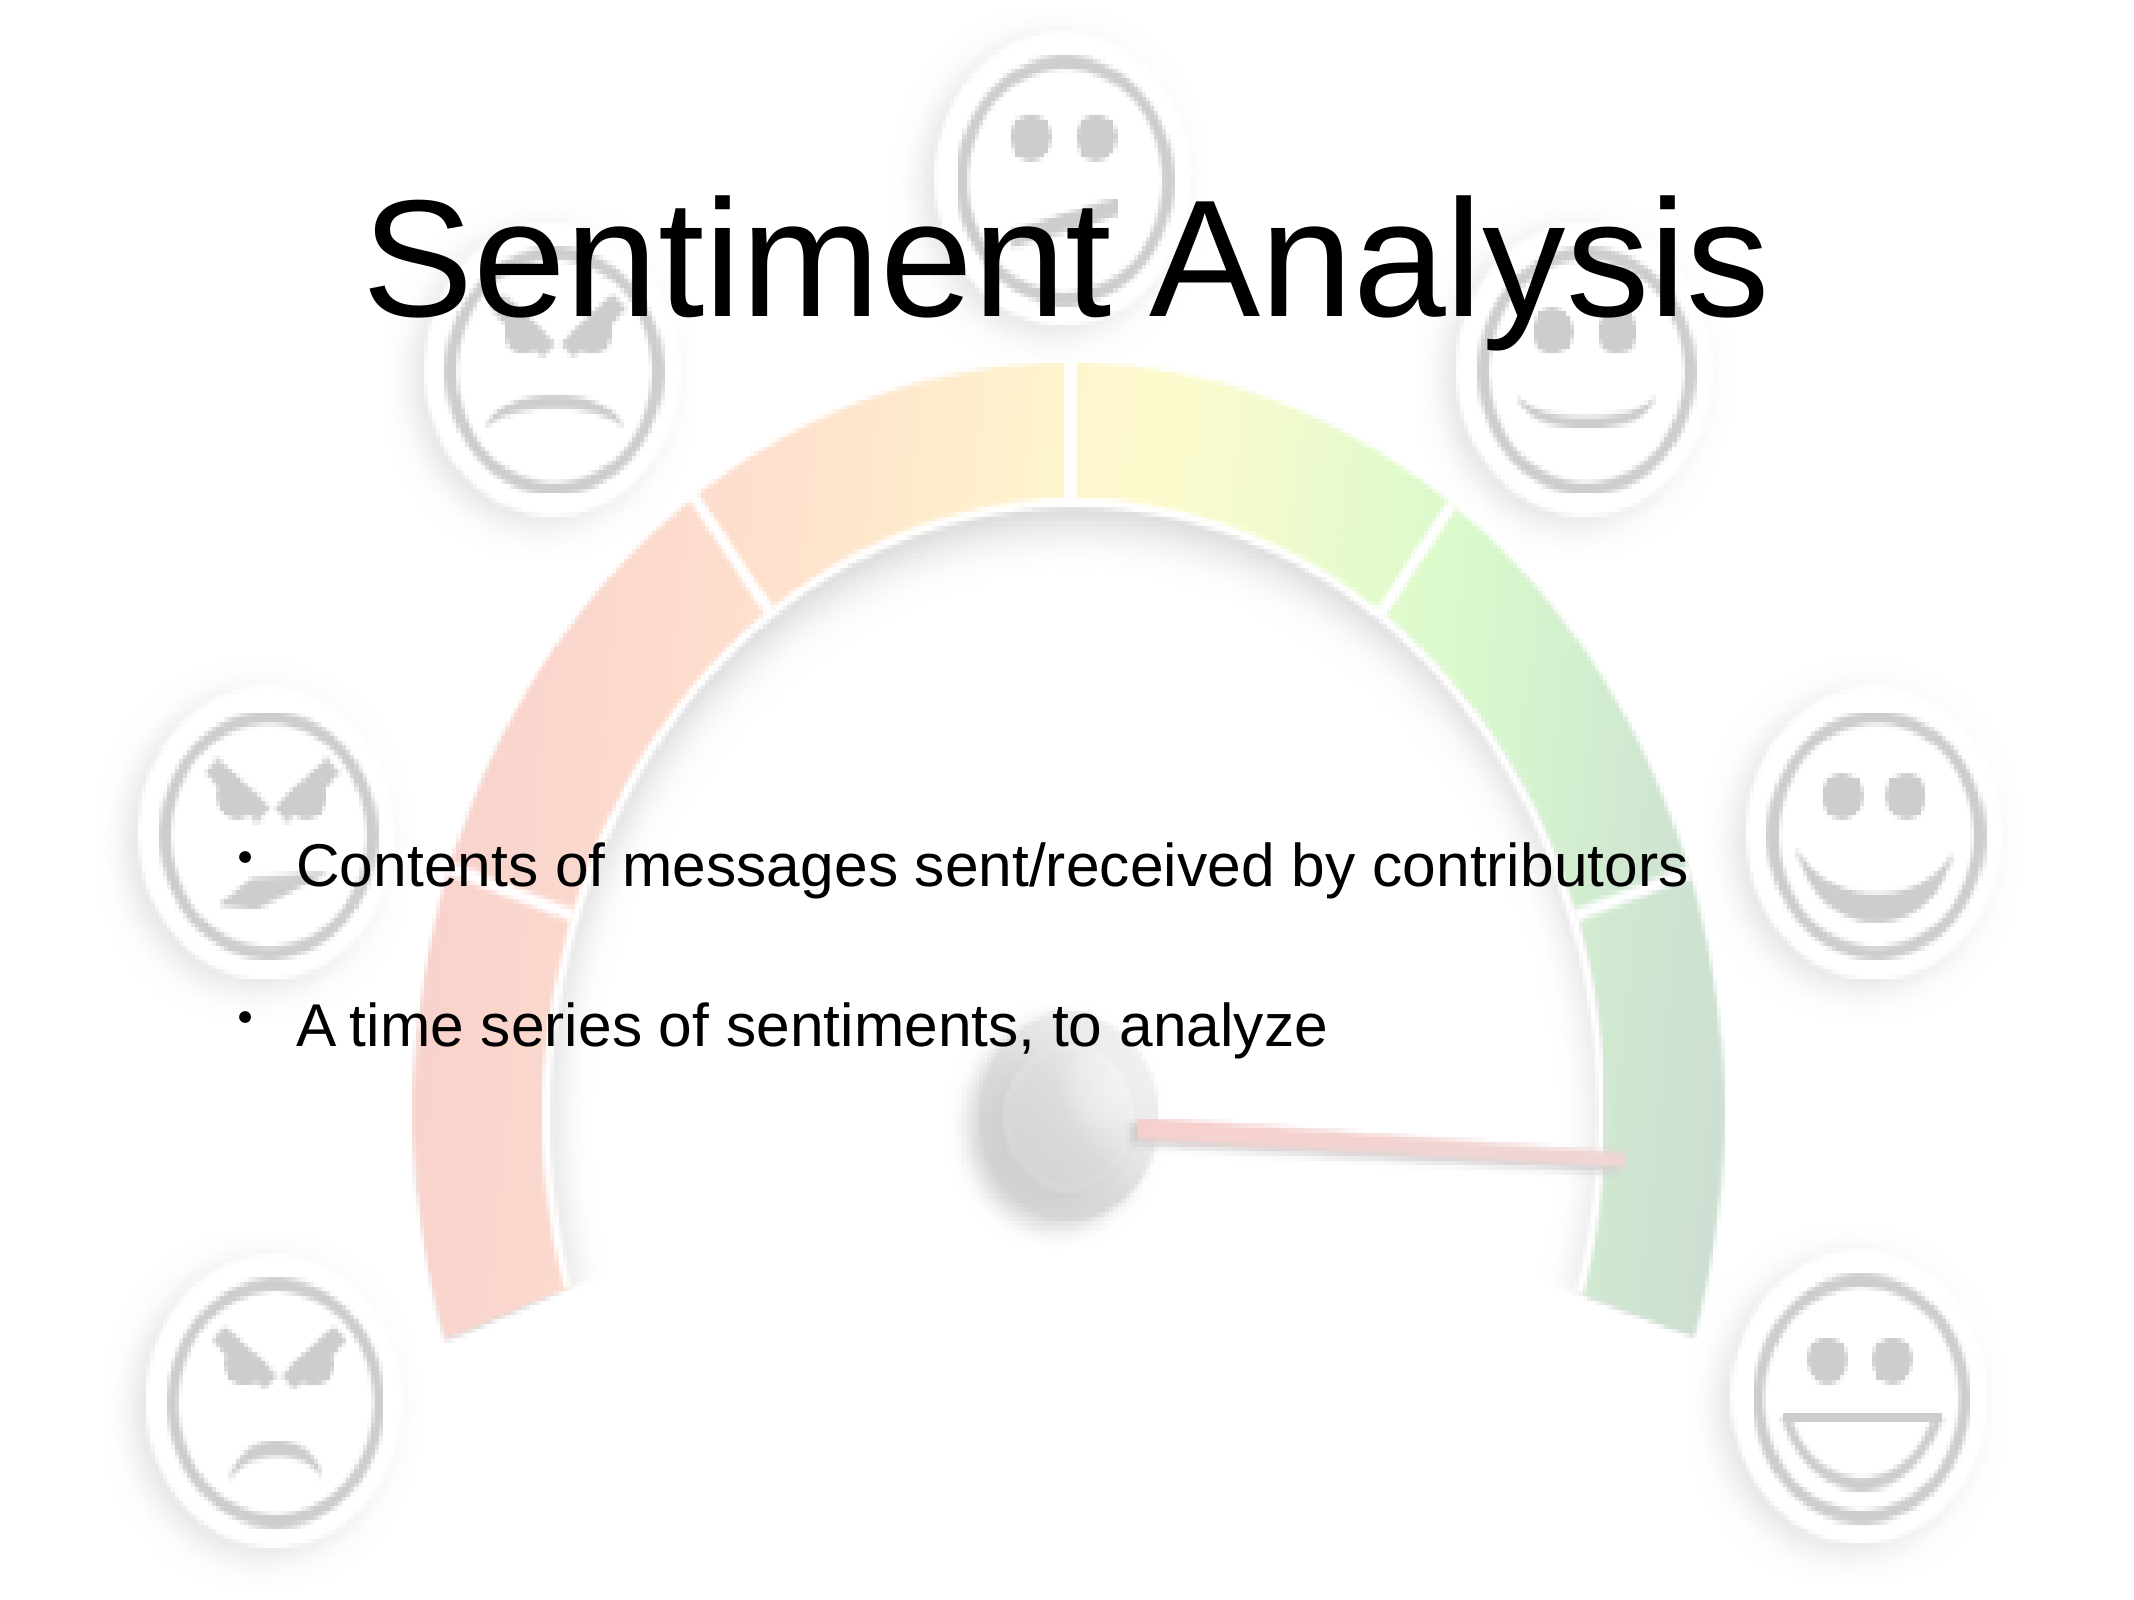

21
# Sentiment Analysis
Contents of messages sent/received by contributors
A time series of sentiments, to analyze